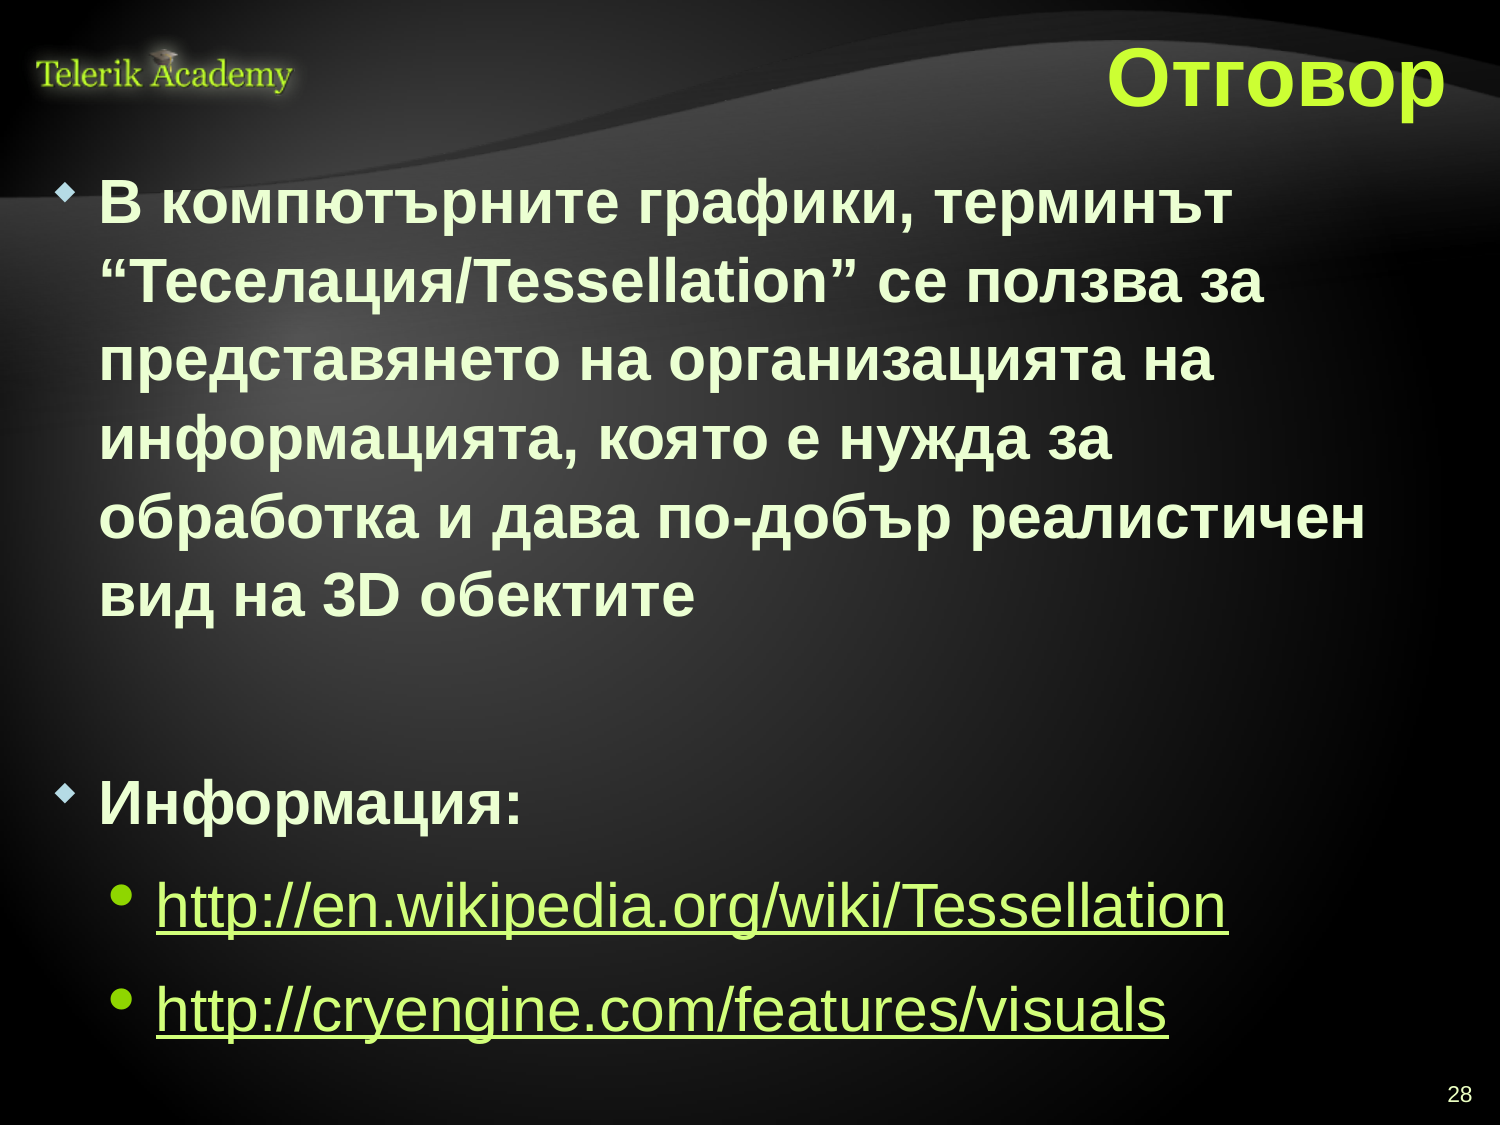

# Отговор
В компютърните графики, терминът “Теселация/Tessellation” сe ползва за    представянето на организацията на информацията, която е нужда за обработка и дава по-добър реалистичен вид на 3D обектите

Информация:
http://en.wikipedia.org/wiki/Tessellation
http://cryengine.com/features/visuals
28